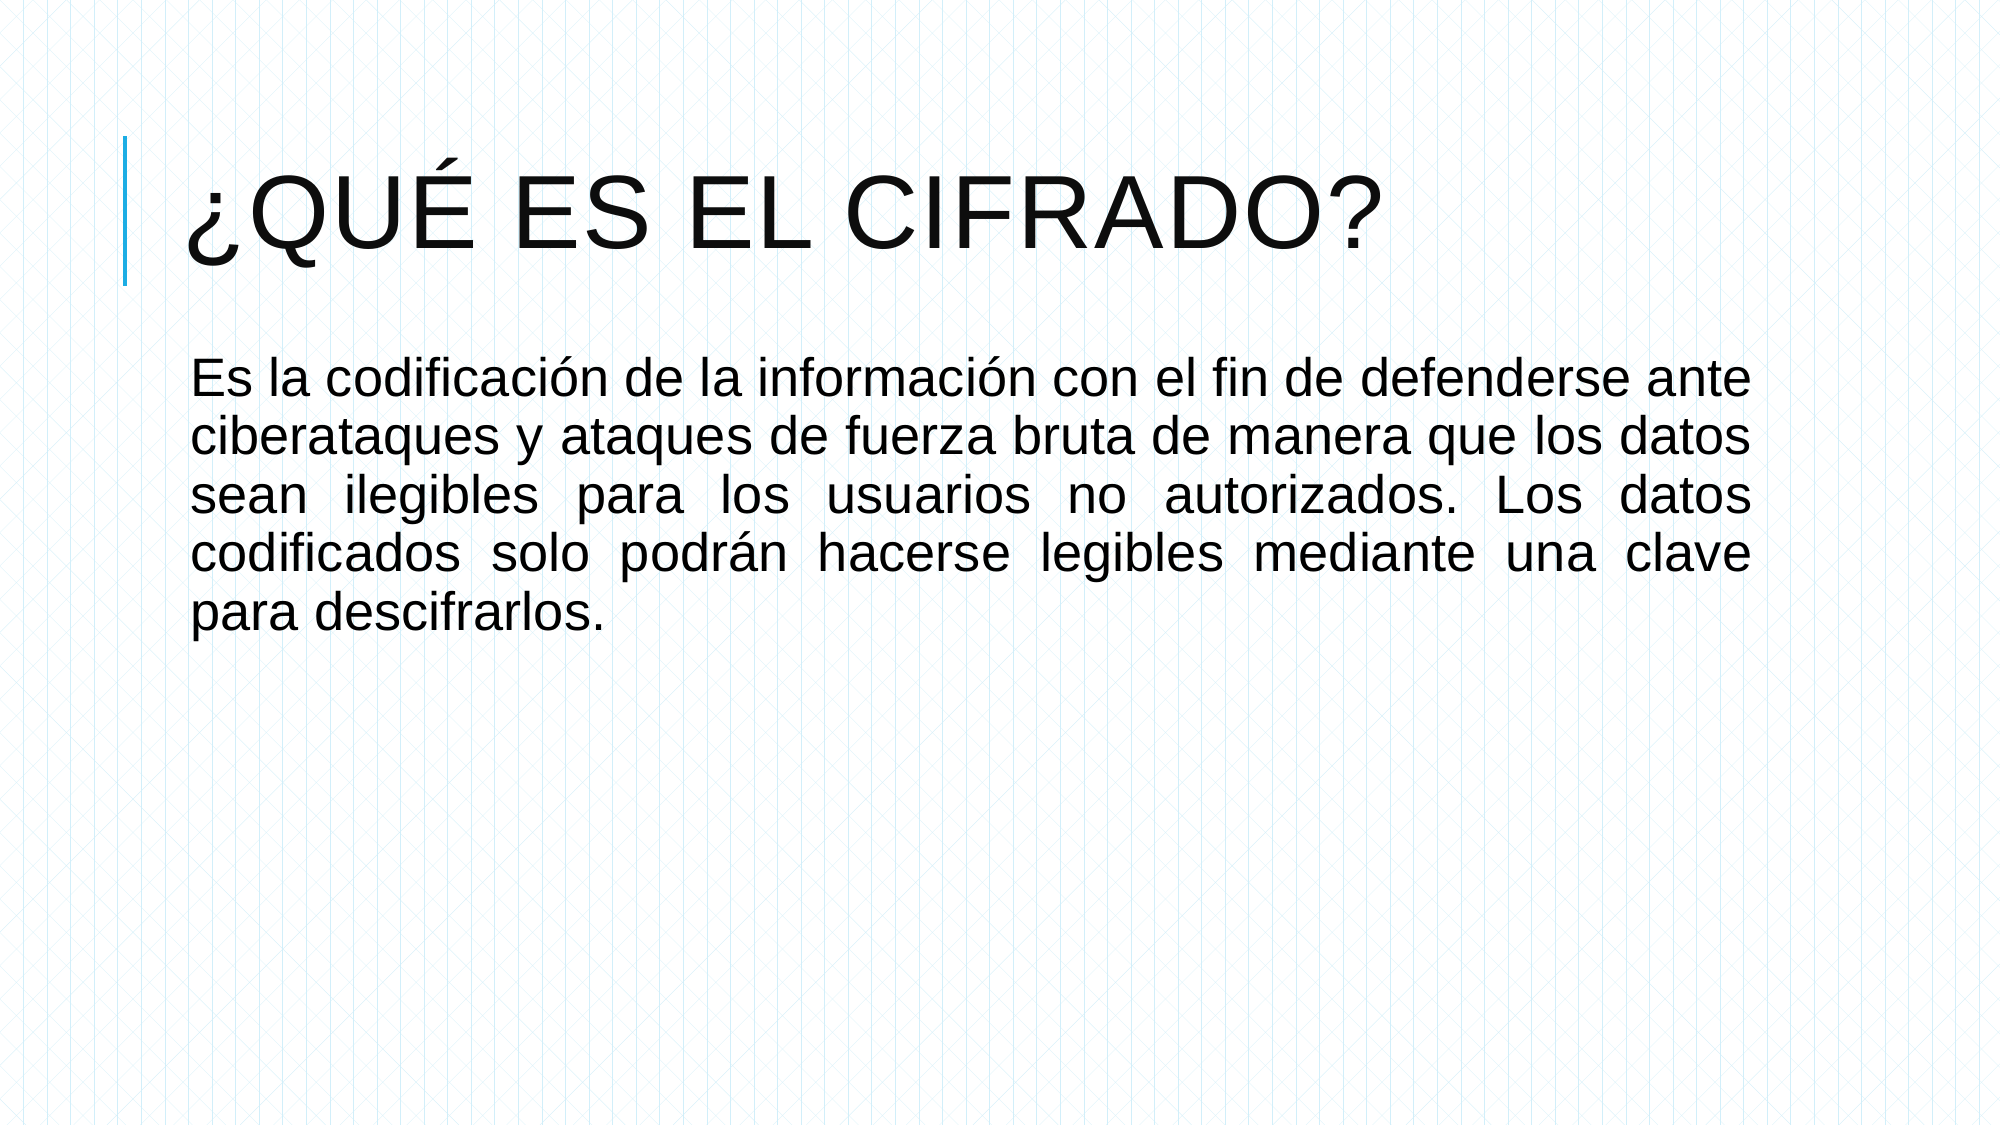

# ¿Qué es el cifrado?
Es la codificación de la información con el fin de defenderse ante ciberataques y ataques de fuerza bruta de manera que los datos sean ilegibles para los usuarios no autorizados. Los datos codificados solo podrán hacerse legibles mediante una clave para descifrarlos.